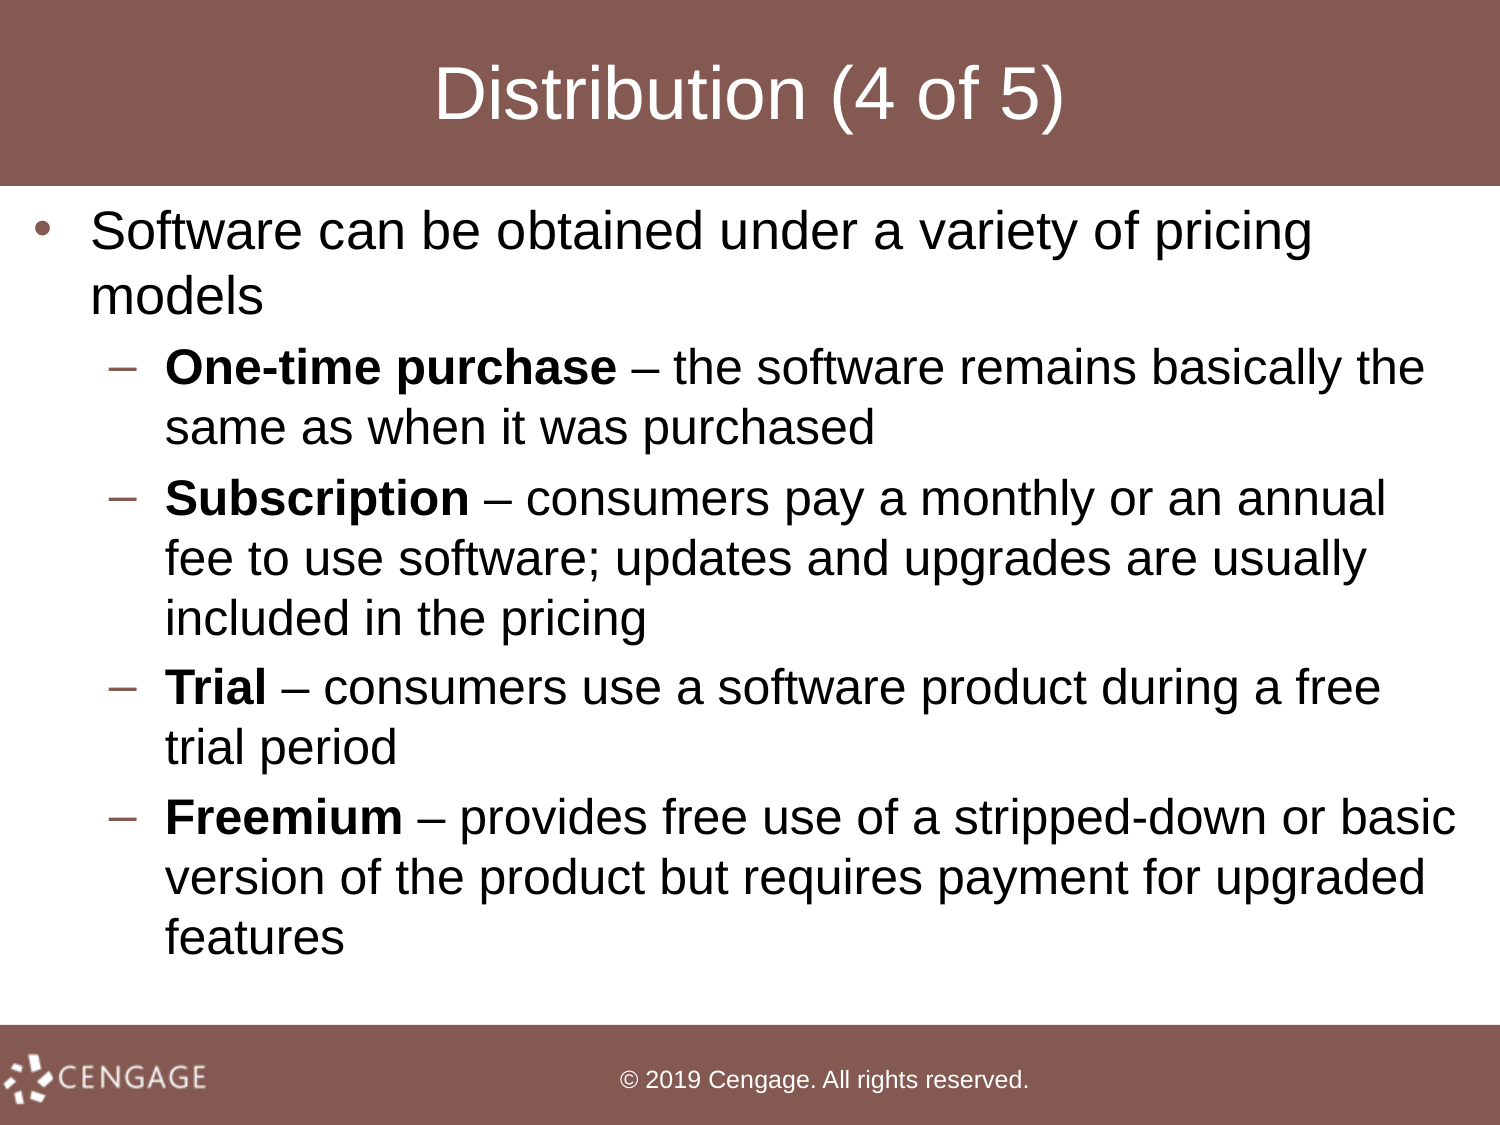

# Distribution (4 of 5)
Software can be obtained under a variety of pricing models
One-time purchase – the software remains basically the same as when it was purchased
Subscription – consumers pay a monthly or an annual fee to use software; updates and upgrades are usually included in the pricing
Trial – consumers use a software product during a free trial period
Freemium – provides free use of a stripped-down or basic version of the product but requires payment for upgraded features